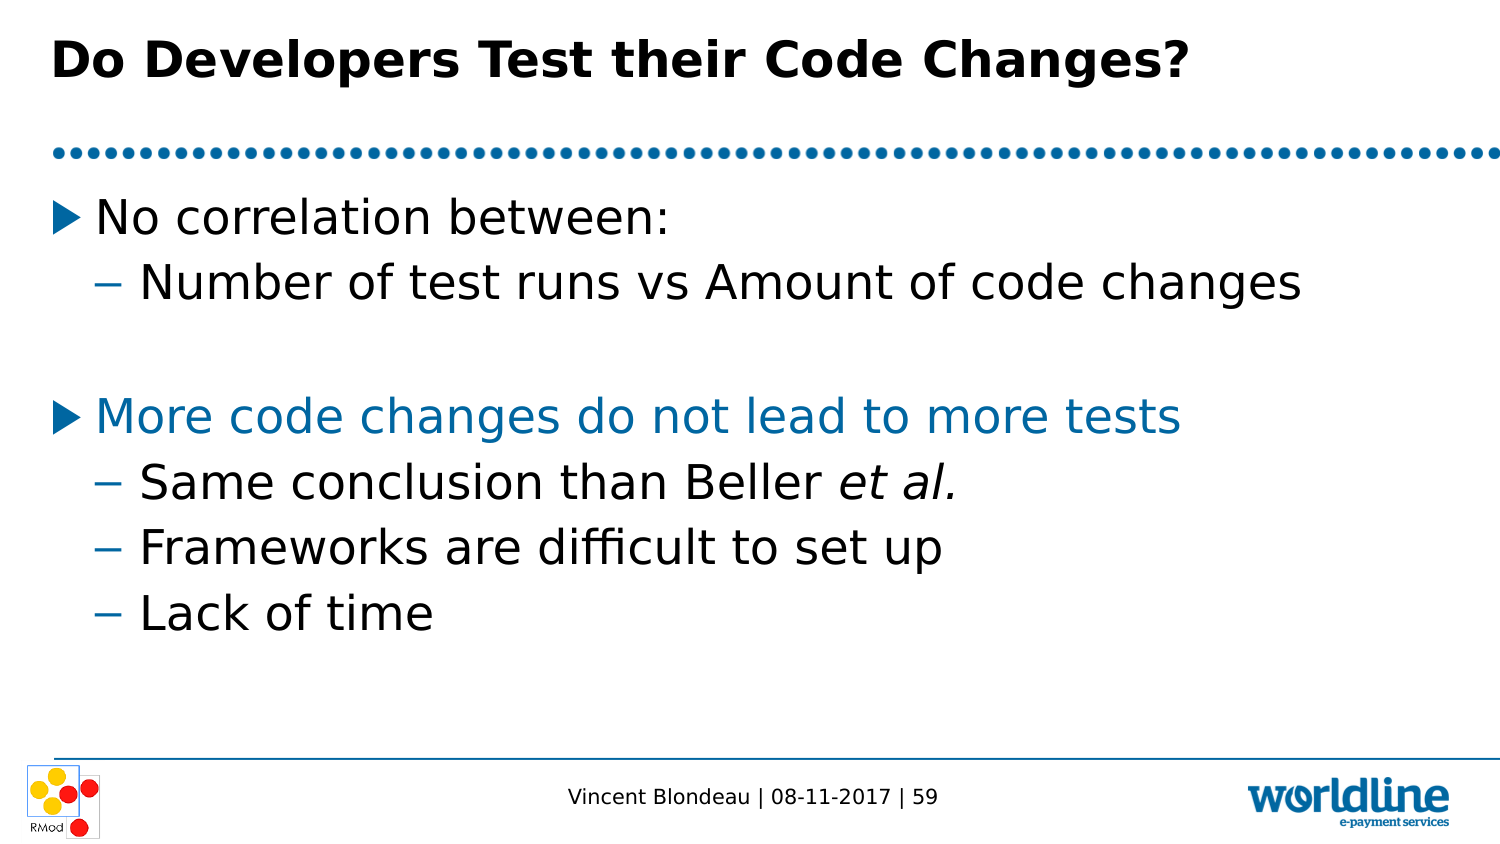

# Do Developers Test their Code Changes?
No correlation between:
Number of test runs vs Amount of code changes

More code changes do not lead to more tests
Same conclusion than Beller et al.
Frameworks are difficult to set up
Lack of time